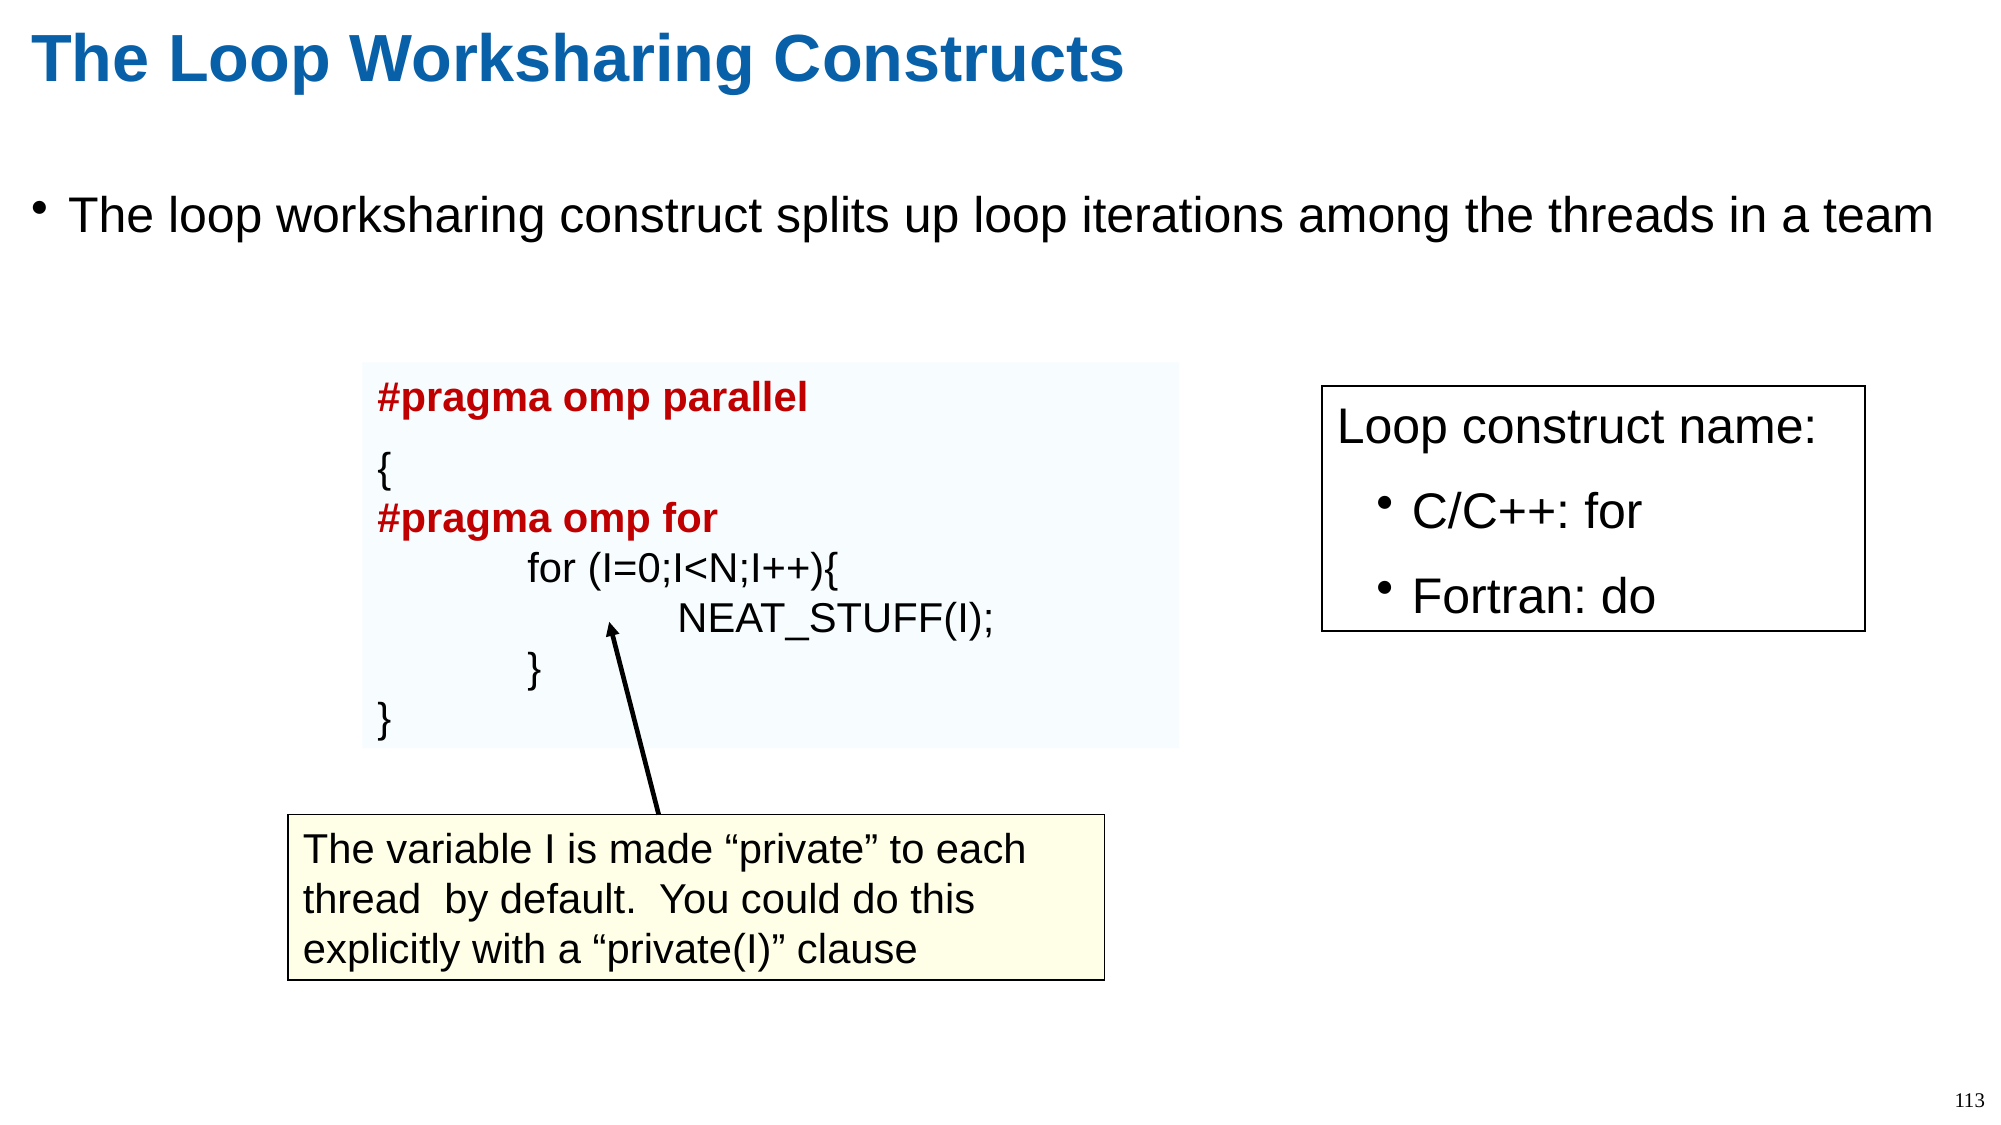

# The Loop Worksharing Constructs
The loop worksharing construct splits up loop iterations among the threads in a team
#pragma omp parallel
{
#pragma omp for
	for (I=0;I<N;I++){
		NEAT_STUFF(I);
	}
}
Loop construct name:
C/C++: for
Fortran: do

The variable I is made “private” to each thread  by default.  You could do this explicitly with a “private(I)” clause
113